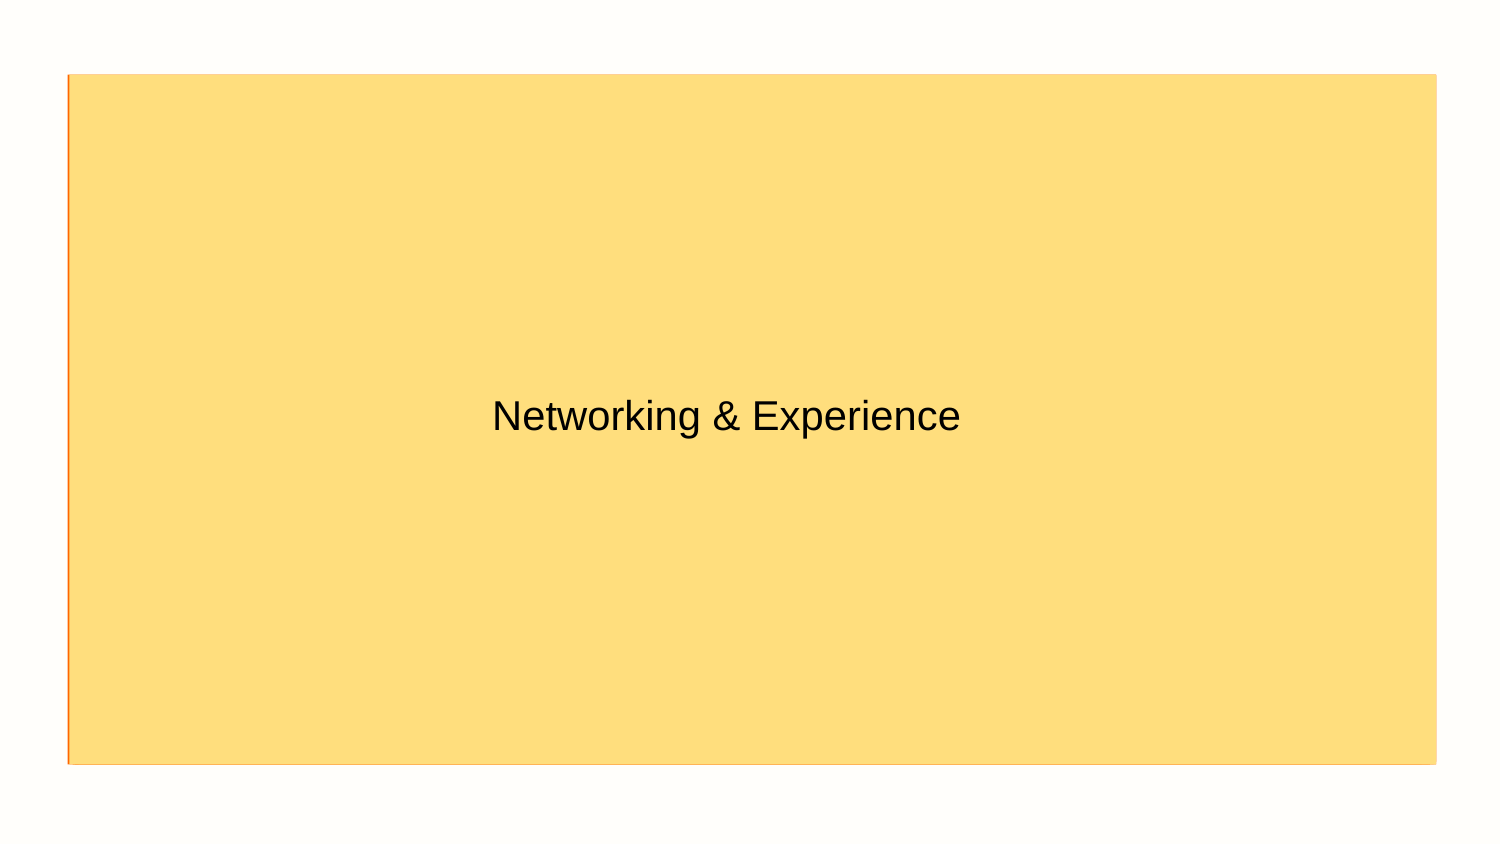

Bagi yang jauh dari luar kota disediakan free mess
Free totebag magangjogja.com
Bimbingan dari staff / karyawan kami
Networking & Experience
Mendapat surat rekomendasi
Free drink ( coffee & Tea )
Uang saku selayaknya bagi yang rajin & bagus
Mendapat kesempatan untuk bergabung dengan kami
Koneksi Internet free
Mendapat sertifkat + seragam magangjogja.com
Ada Pelatihan di luar
Jam kerja